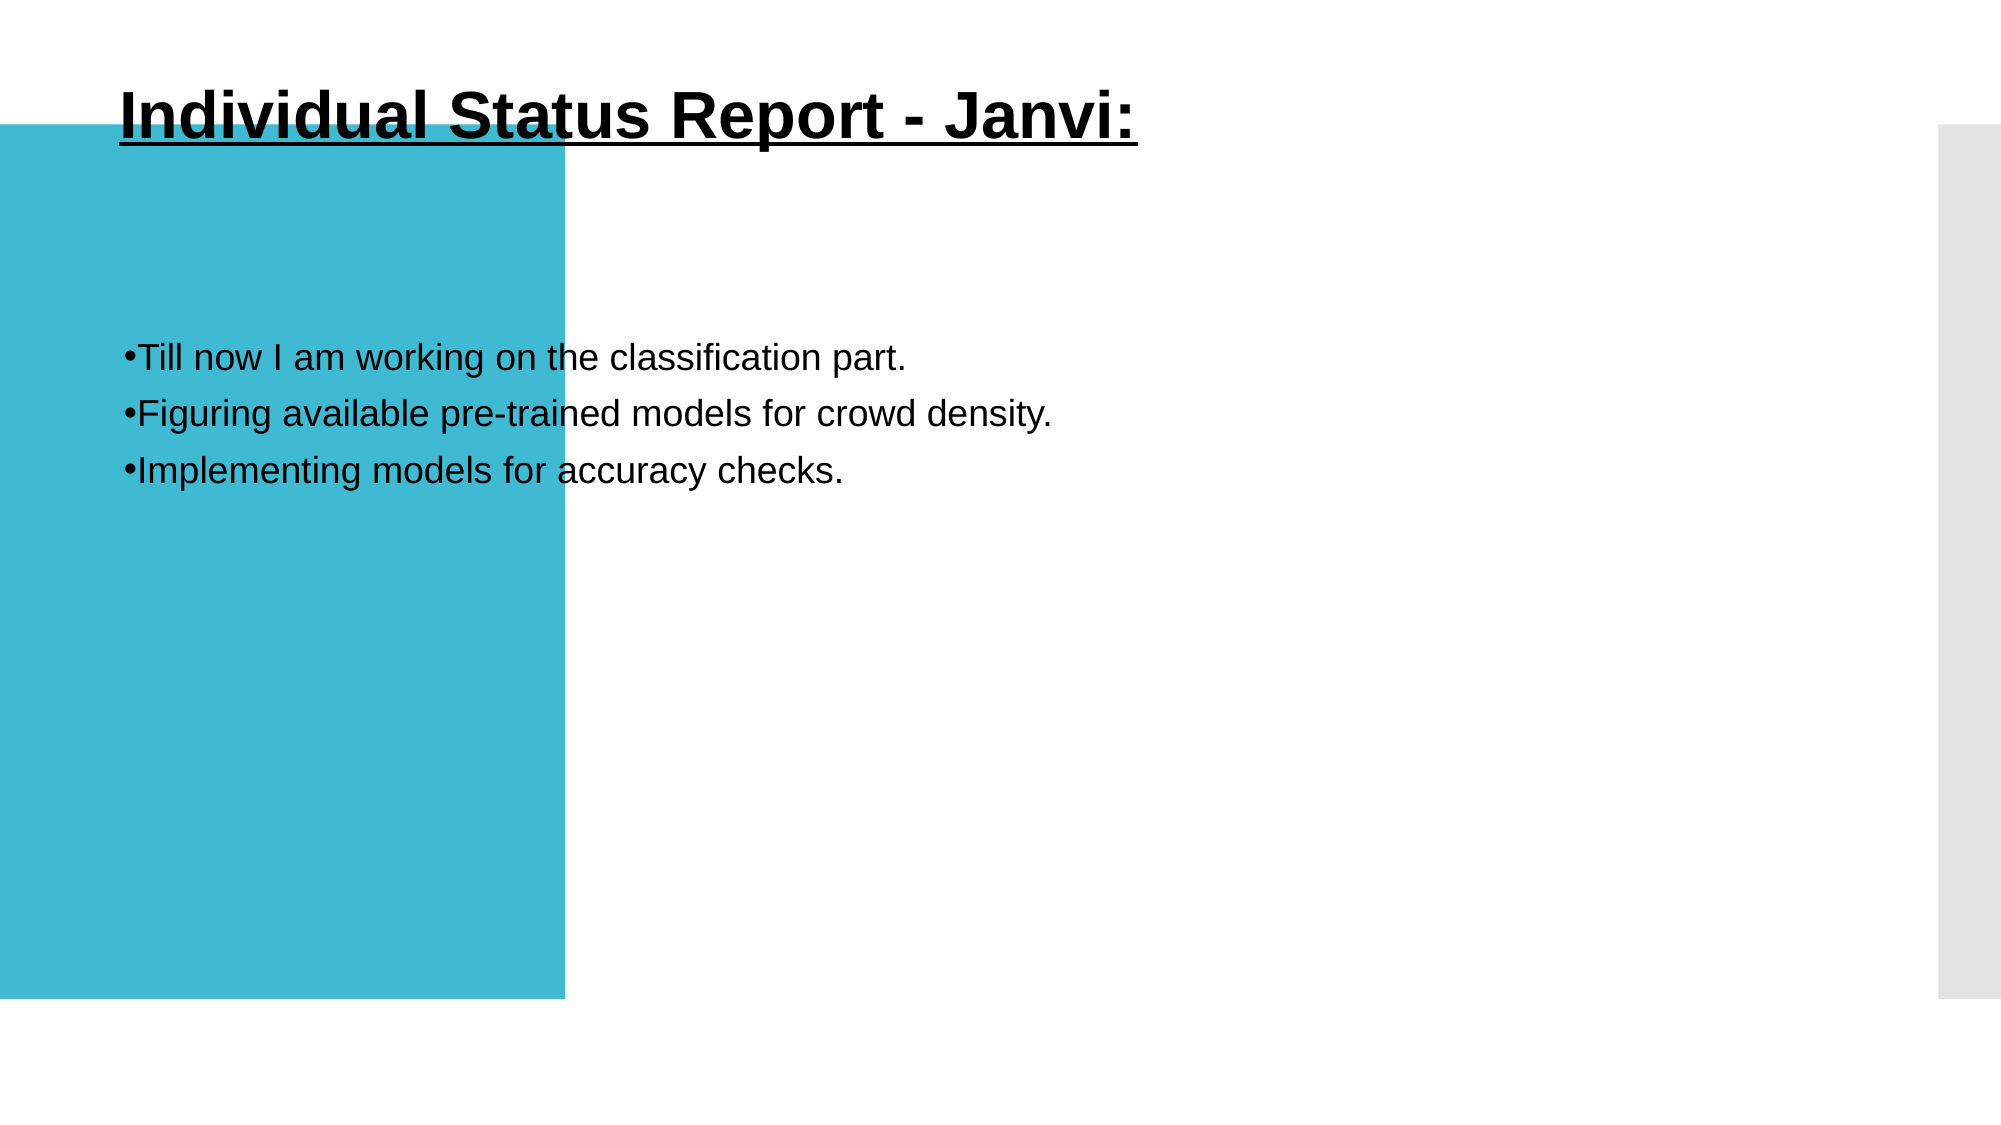

Individual Status Report - Janvi:
Till now I am working on the classification part.
Figuring available pre-trained models for crowd density.
Implementing models for accuracy checks.